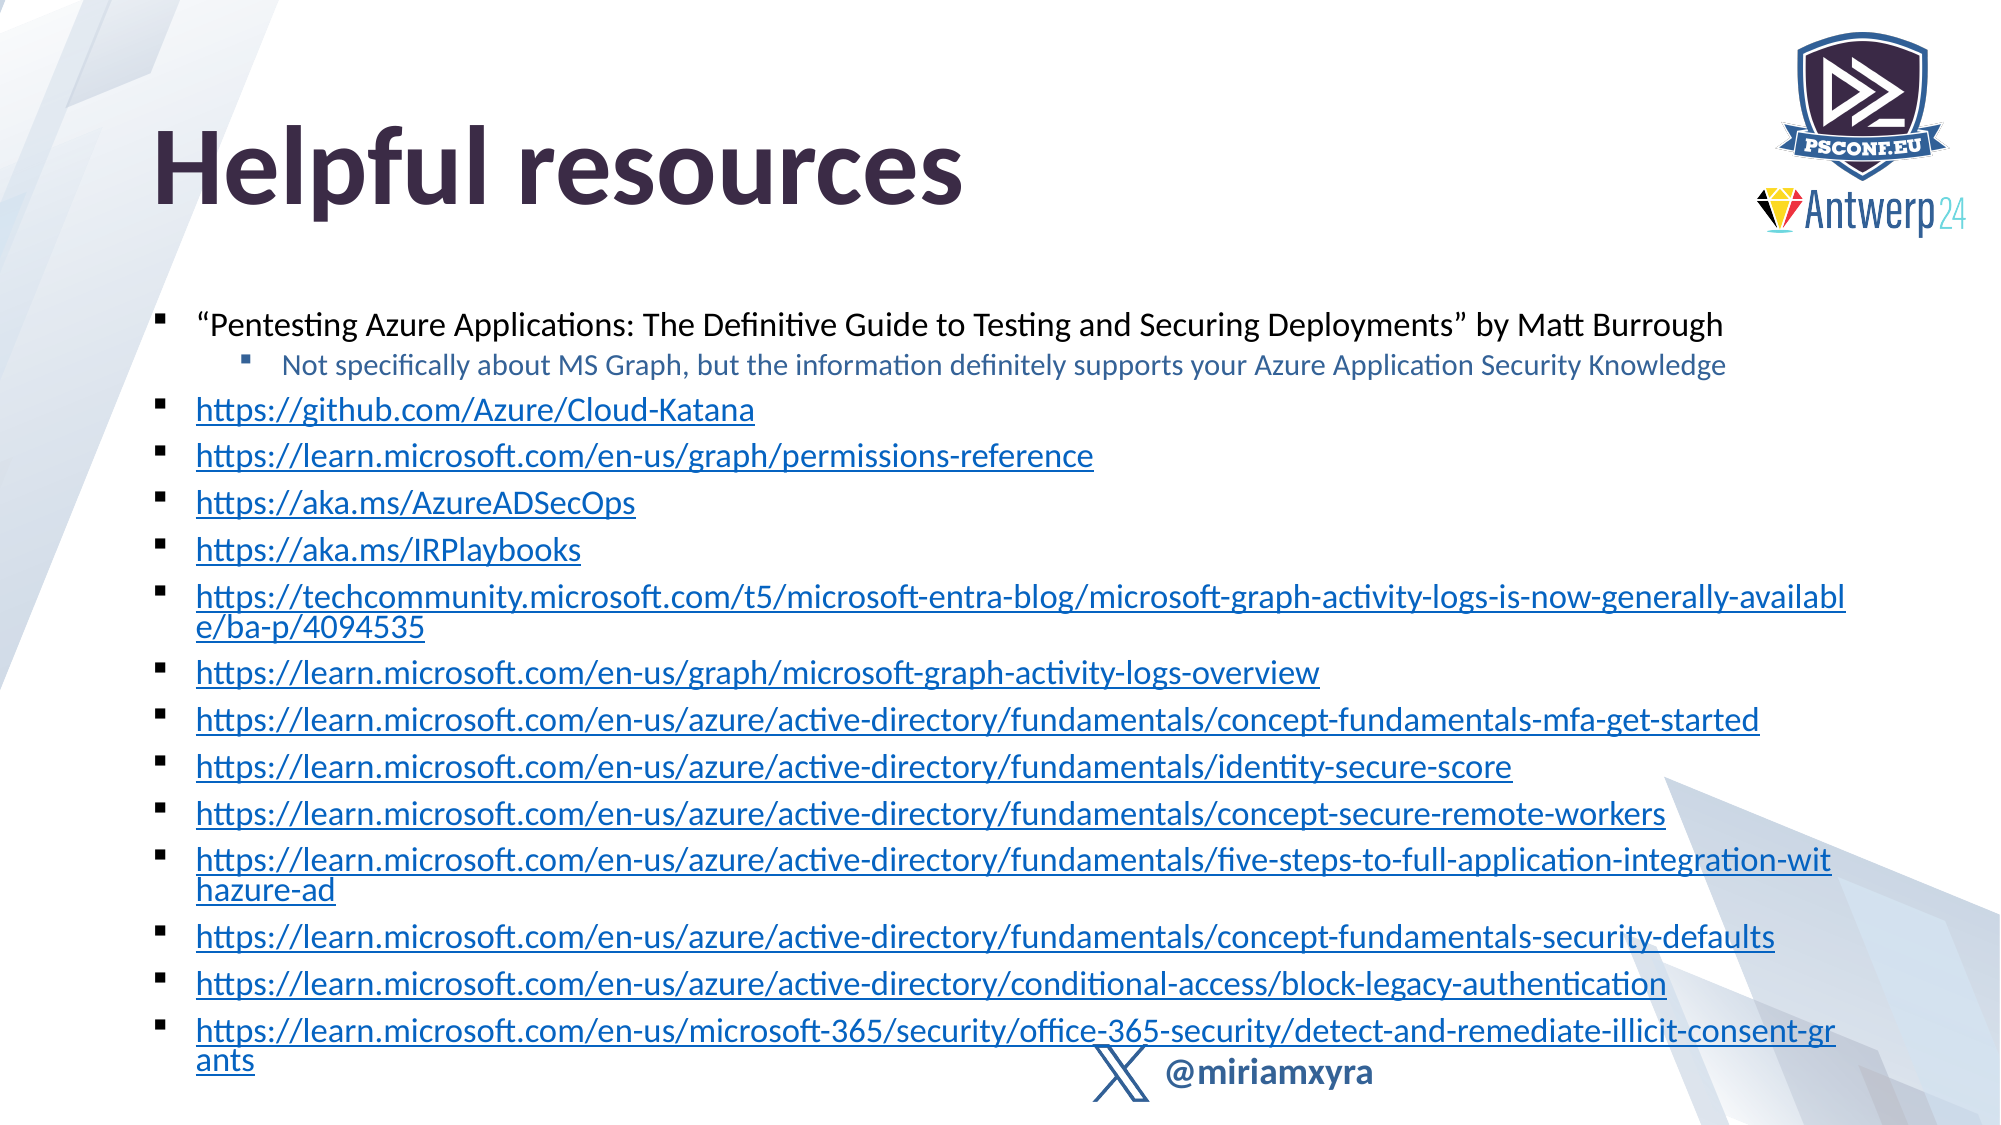

# Helpful resources
“Pentesting Azure Applications: The Definitive Guide to Testing and Securing Deployments” by Matt Burrough
Not specifically about MS Graph, but the information definitely supports your Azure Application Security Knowledge
https://github.com/Azure/Cloud-Katana
https://learn.microsoft.com/en-us/graph/permissions-reference
https://aka.ms/AzureADSecOps
https://aka.ms/IRPlaybooks
https://techcommunity.microsoft.com/t5/microsoft-entra-blog/microsoft-graph-activity-logs-is-now-generally-available/ba-p/4094535
https://learn.microsoft.com/en-us/graph/microsoft-graph-activity-logs-overview
https://learn.microsoft.com/en-us/azure/active-directory/fundamentals/concept-fundamentals-mfa-get-started
https://learn.microsoft.com/en-us/azure/active-directory/fundamentals/identity-secure-score
https://learn.microsoft.com/en-us/azure/active-directory/fundamentals/concept-secure-remote-workers
https://learn.microsoft.com/en-us/azure/active-directory/fundamentals/five-steps-to-full-application-integration-withazure-ad
https://learn.microsoft.com/en-us/azure/active-directory/fundamentals/concept-fundamentals-security-defaults
https://learn.microsoft.com/en-us/azure/active-directory/conditional-access/block-legacy-authentication
https://learn.microsoft.com/en-us/microsoft-365/security/office-365-security/detect-and-remediate-illicit-consent-grants